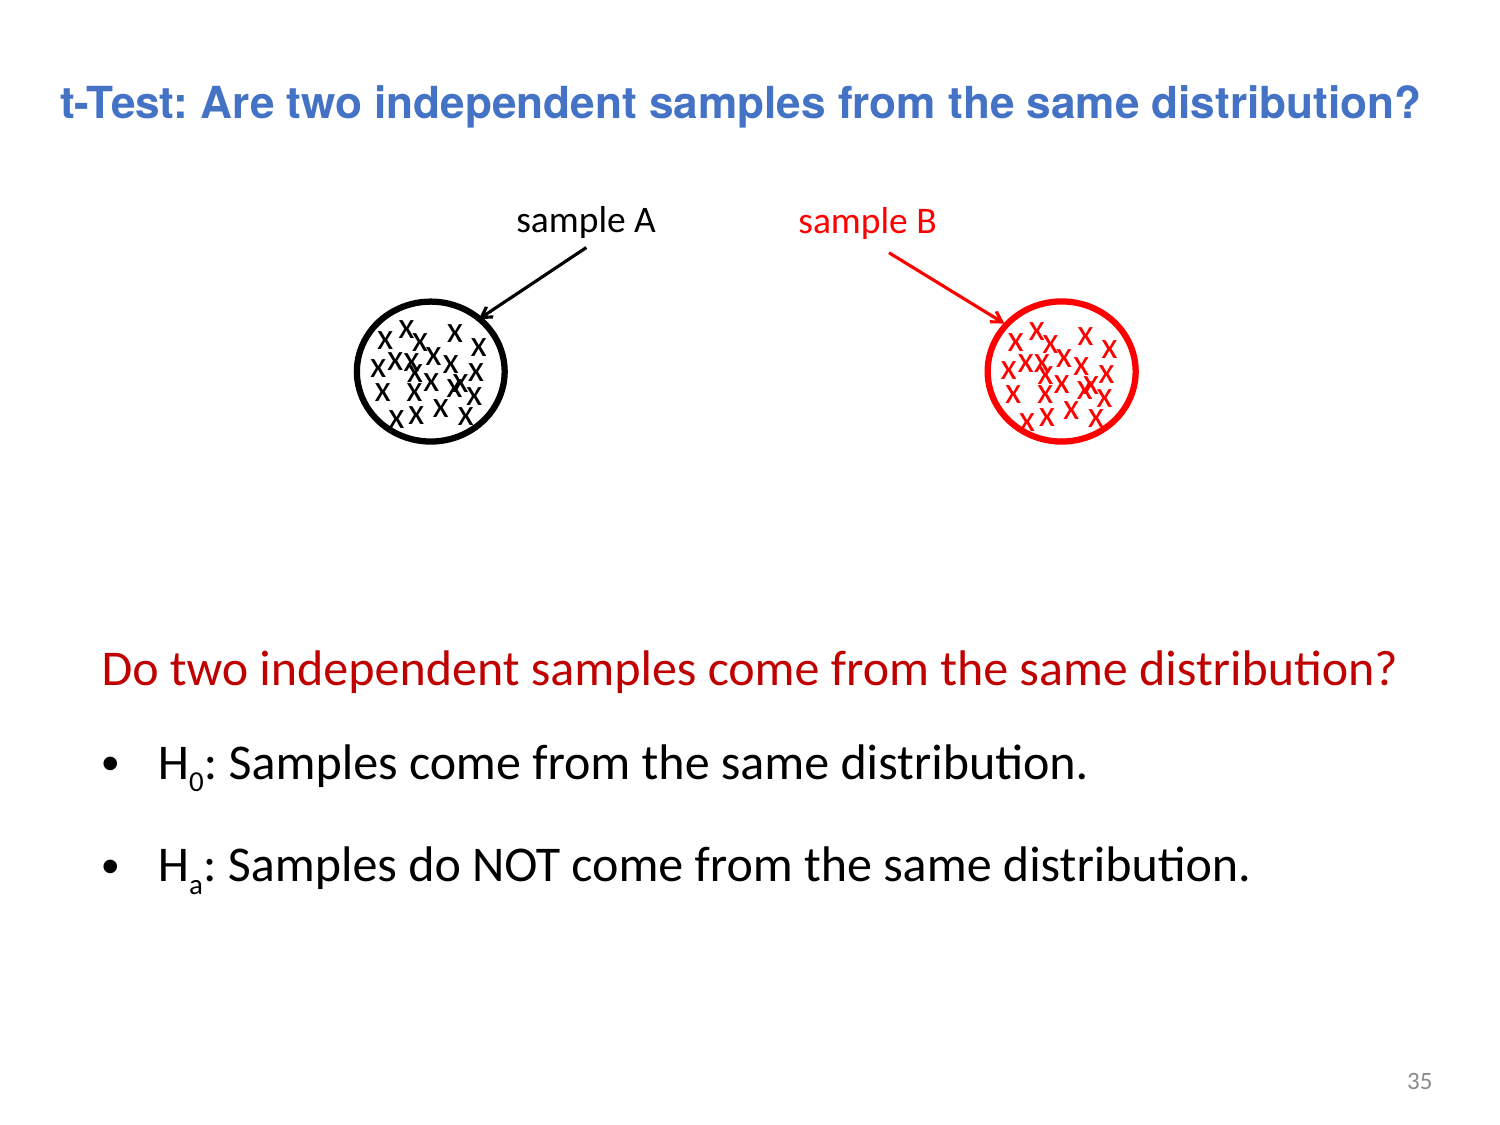

# t-Test: Are two independent samples from the same distribution?
sample A
sample B
x
x

x
x
x
x
x
x
x
x
x
x
x
x
x
x
x
x
x
x
x
x
x
x

x
x
x
x
x
x
x
x
x
x
x
x
x
x
x
x
x
x
x
x
Do two independent samples come from the same distribution?
H0: Samples come from the same distribution.
Ha: Samples do NOT come from the same distribution.
35